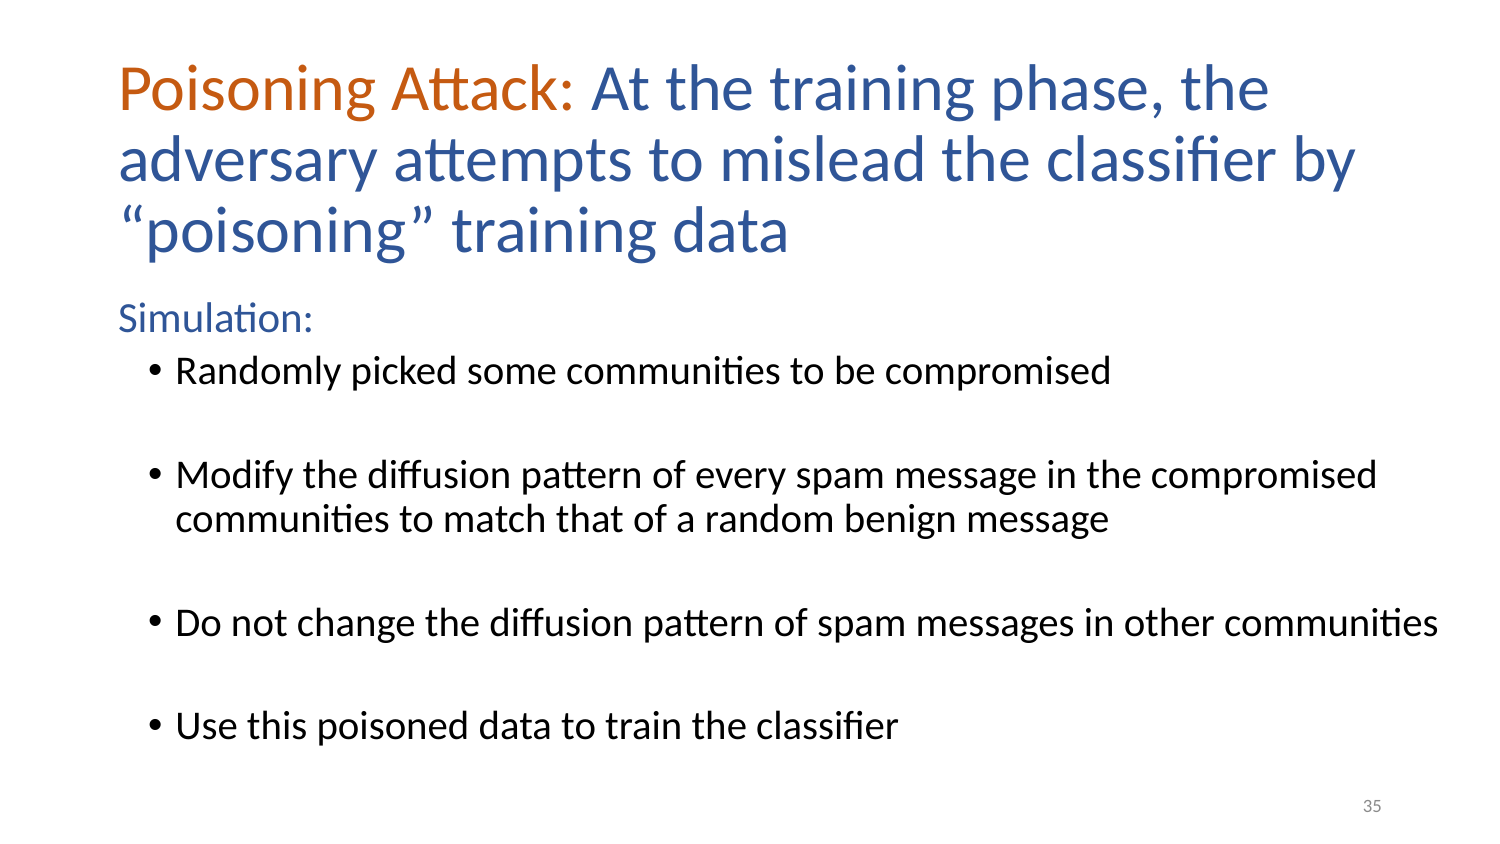

# Poisoning Attack: At the training phase, the adversary attempts to mislead the classifier by “poisoning” training data
Simulation:
Randomly picked some communities to be compromised

Modify the diffusion pattern of every spam message in the compromised communities to match that of a random benign message

Do not change the diffusion pattern of spam messages in other communities

Use this poisoned data to train the classifier

35